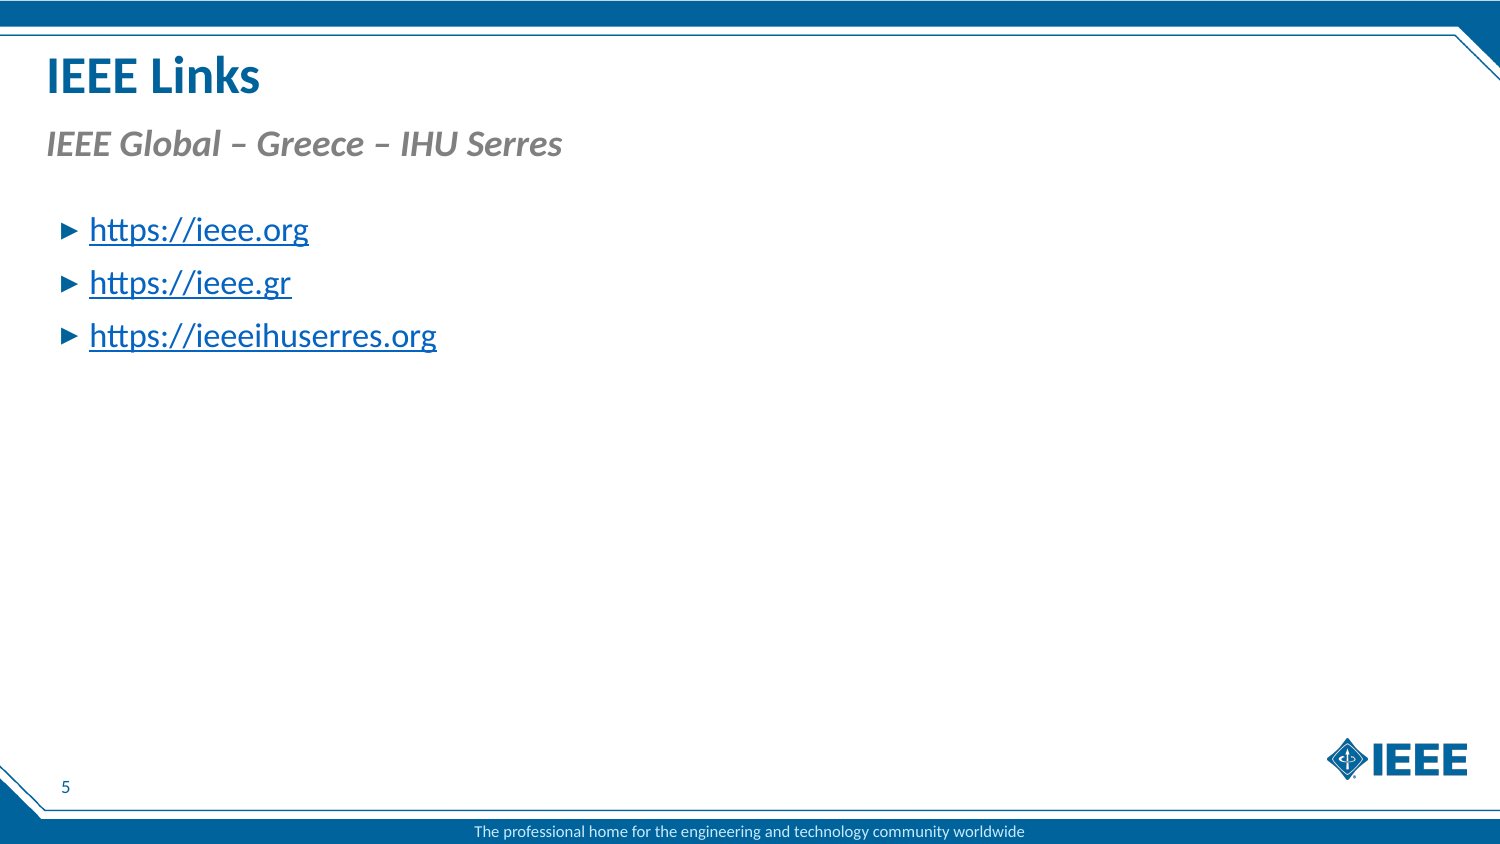

# IEEE Links
IEEE Global – Greece – IHU Serres
https://ieee.org
https://ieee.gr
https://ieeeihuserres.org

5